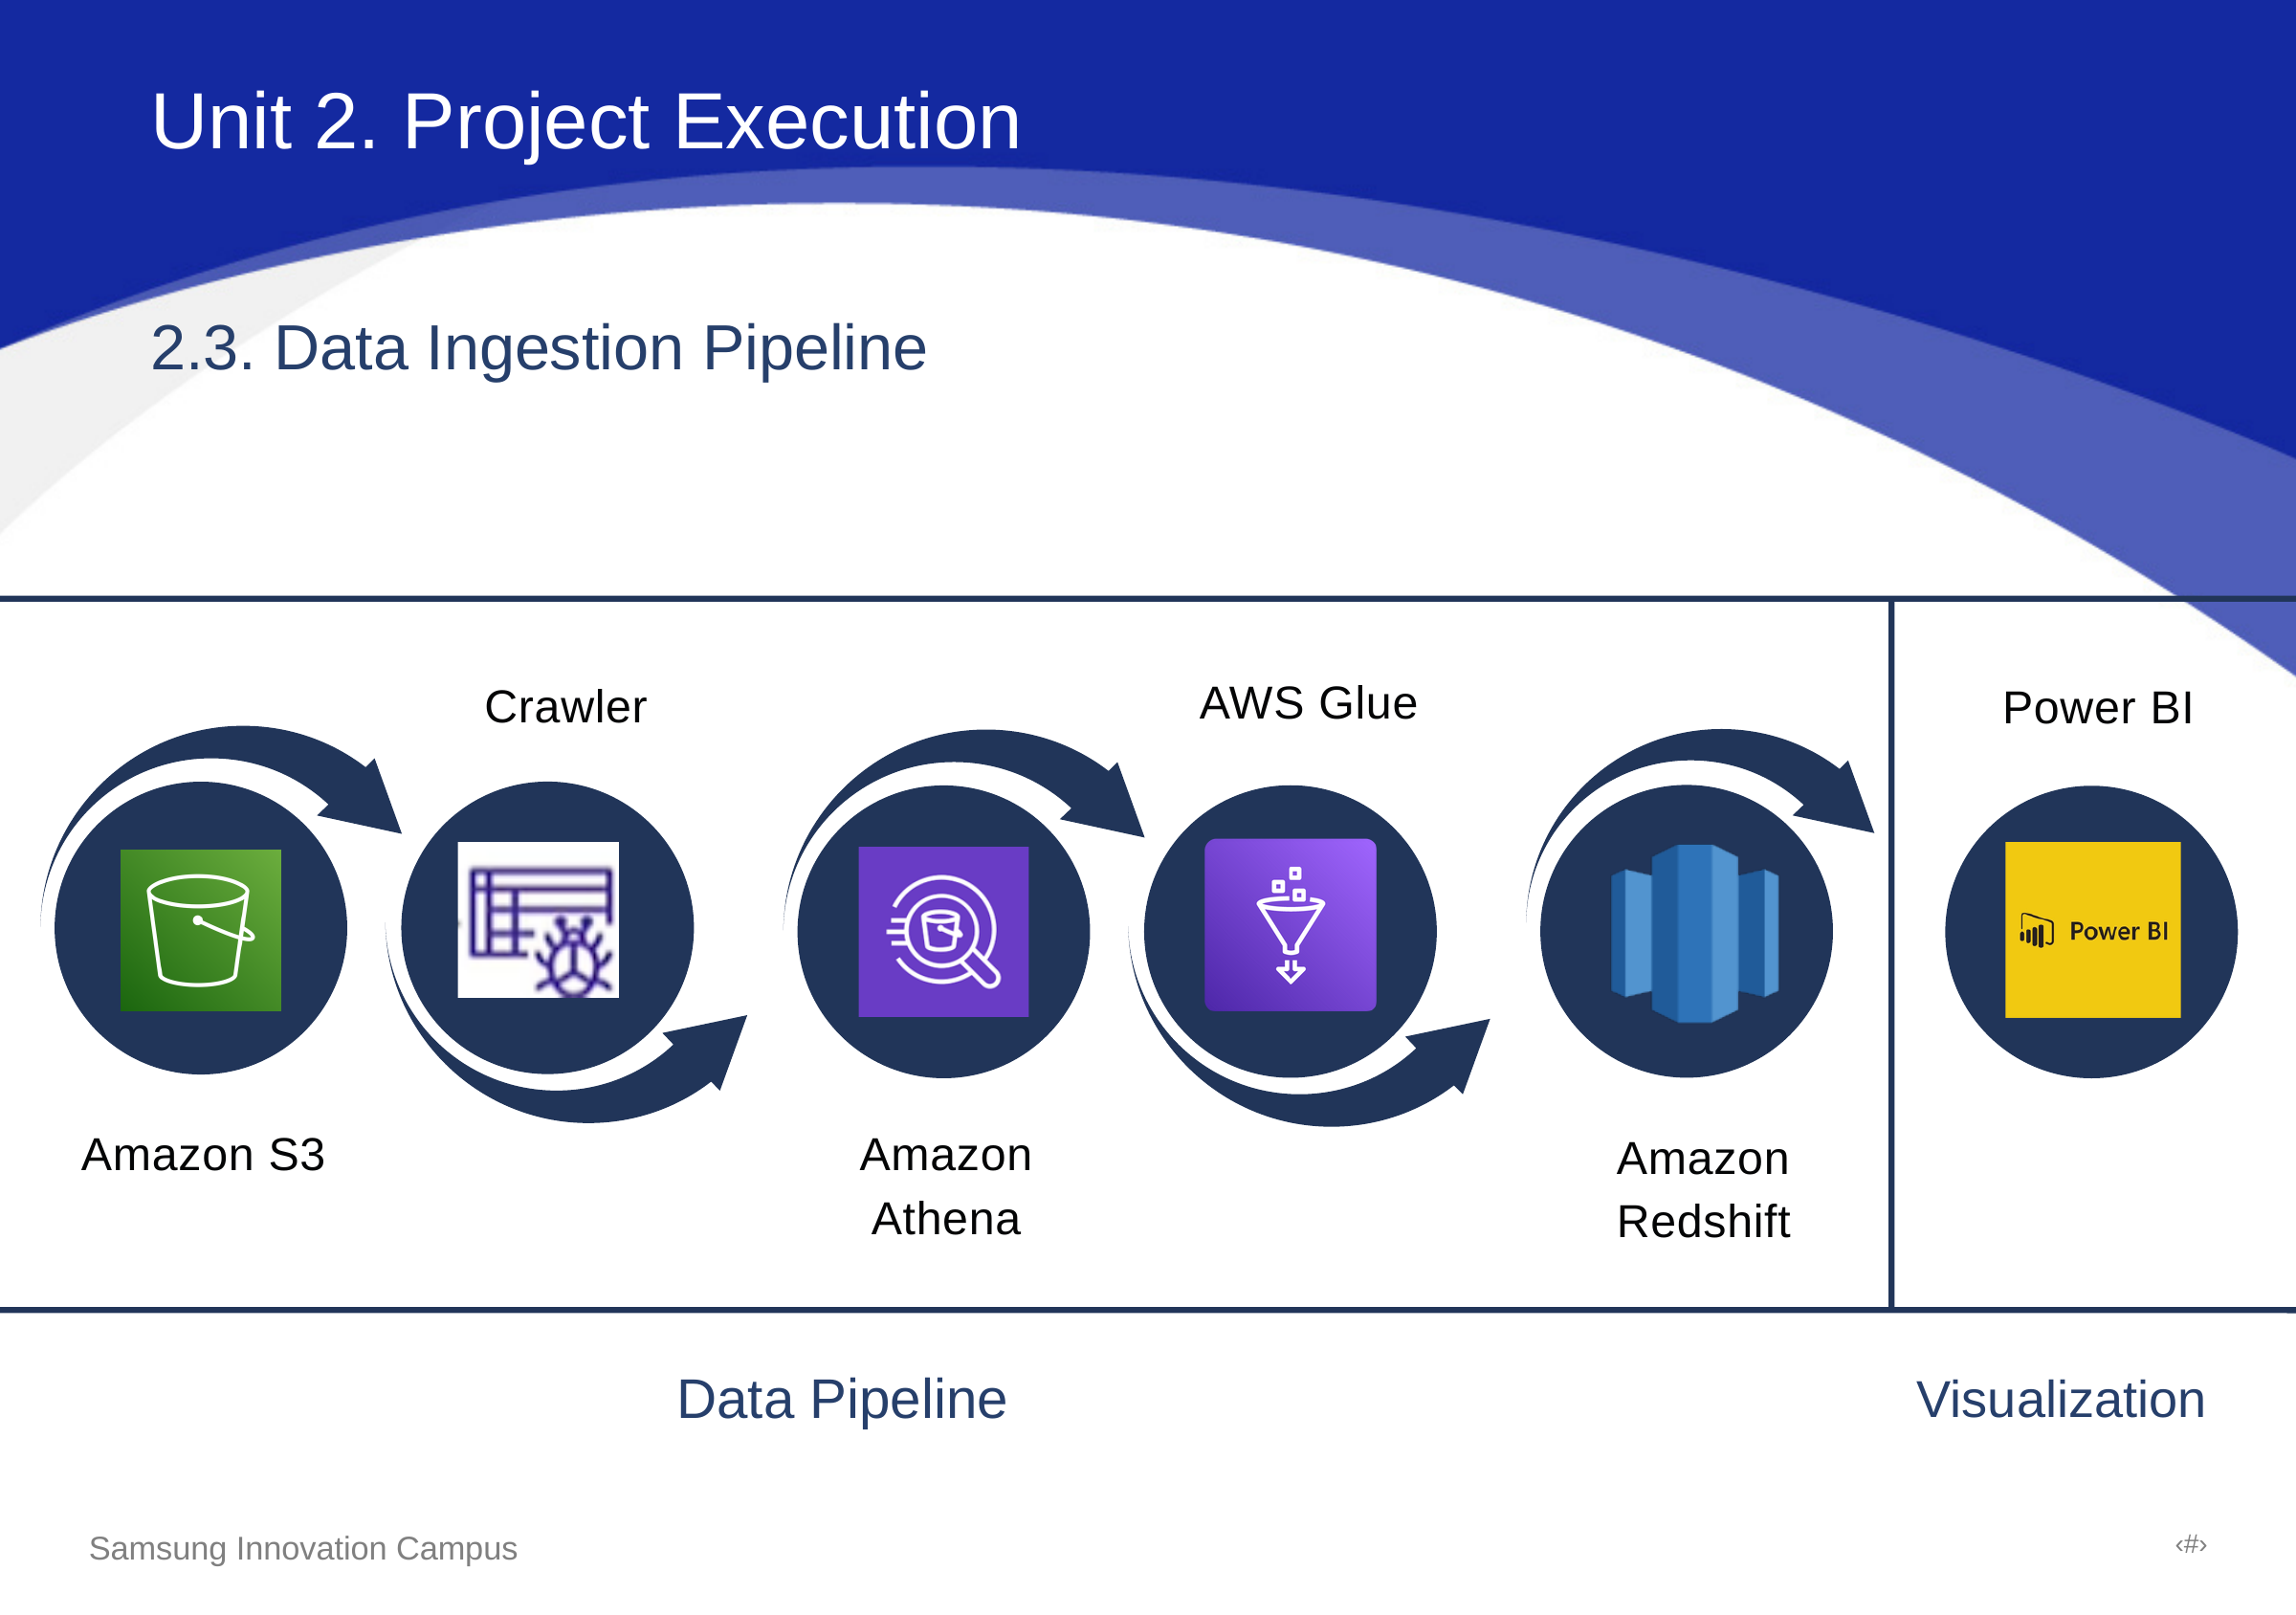

Unit 2. Project Execution
2.3. Data Ingestion Pipeline

AWS Glue
Crawler
Power BI

Amazon S3
Amazon Athena
Amazon Redshift

Data Pipeline
Visualization

‹#›
Samsung Innovation Campus